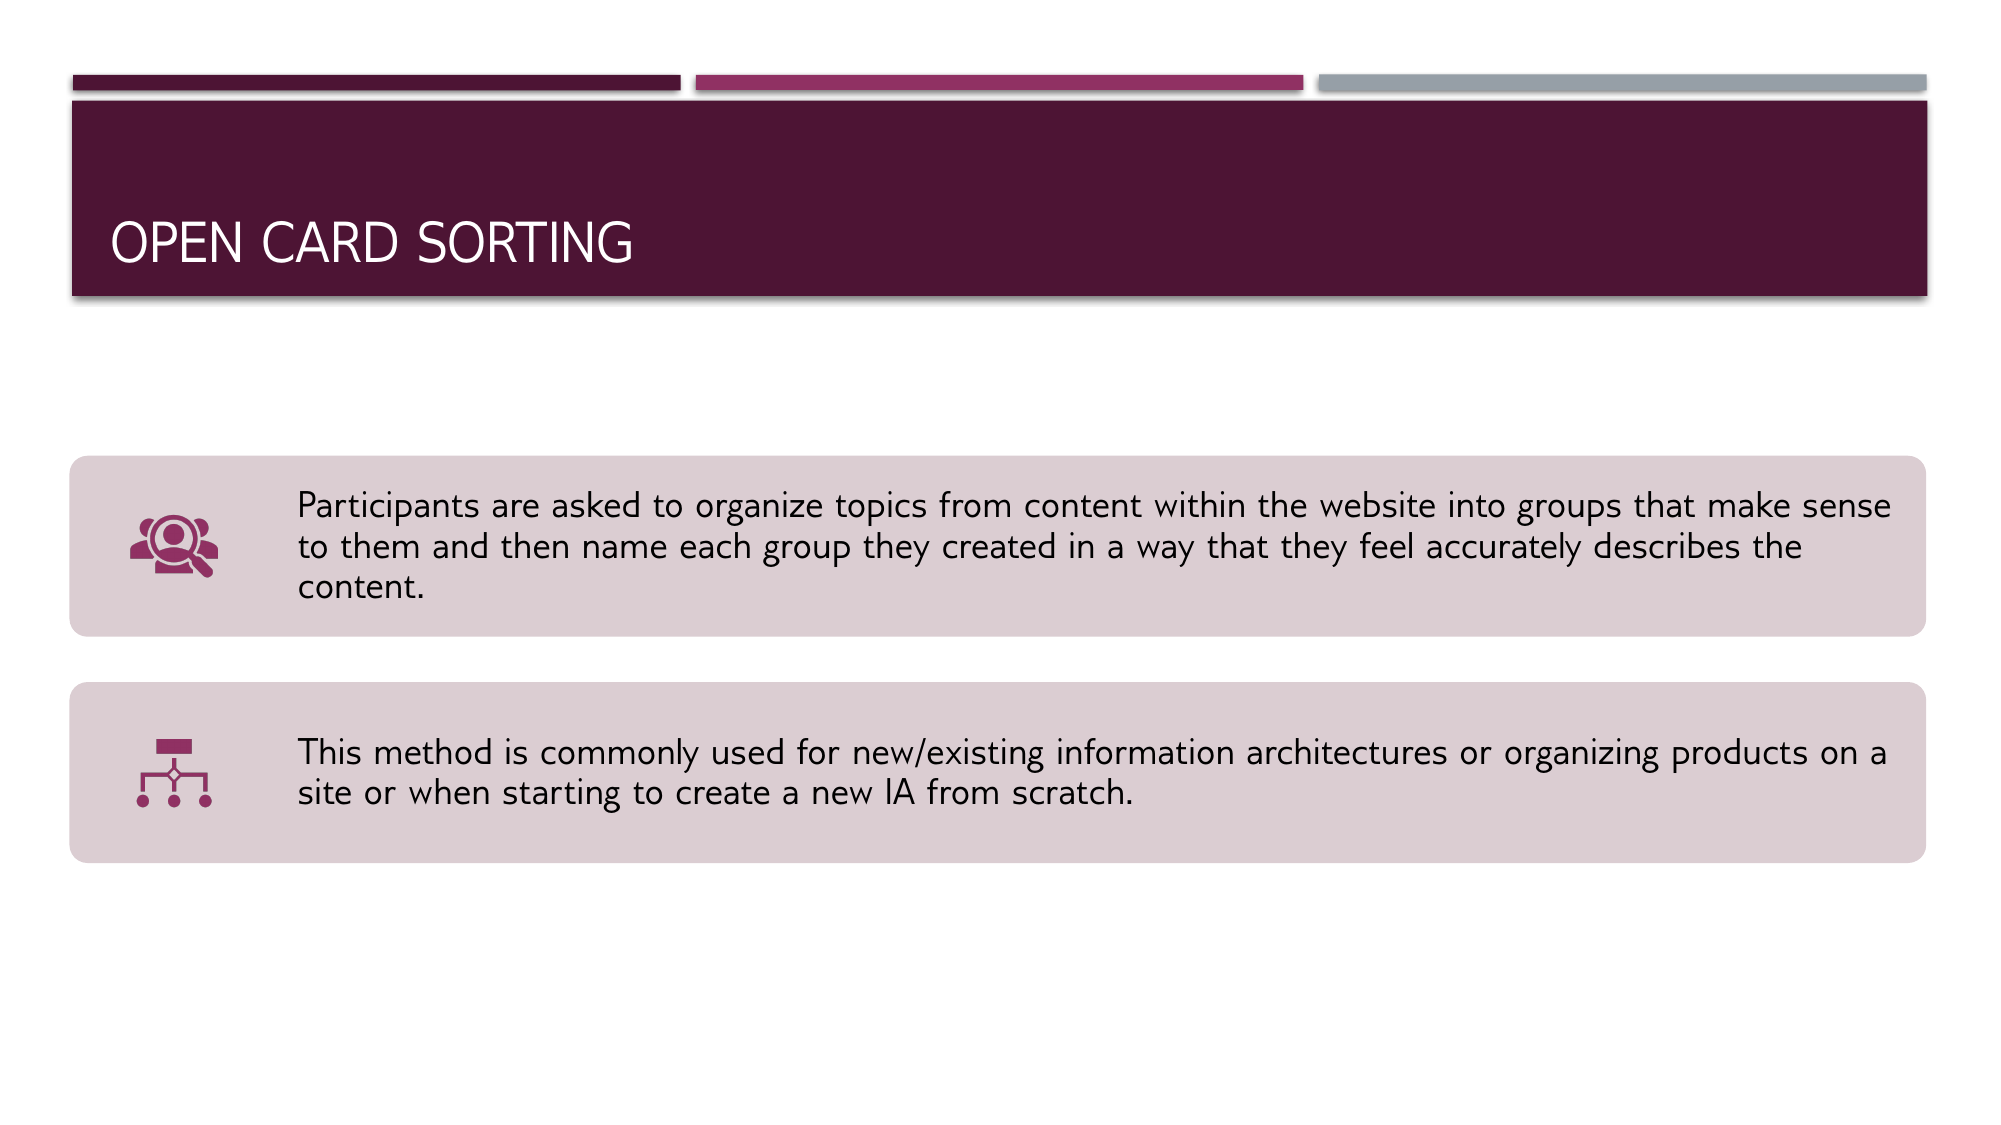

# Open Card sorting
Participants are asked to organize topics from content within the website into groups that make sense to them and then name each group they created in a way that they feel accurately describes the content.
This method is commonly used for new/existing information architectures or organizing products on a site or when starting to create a new IA from scratch.